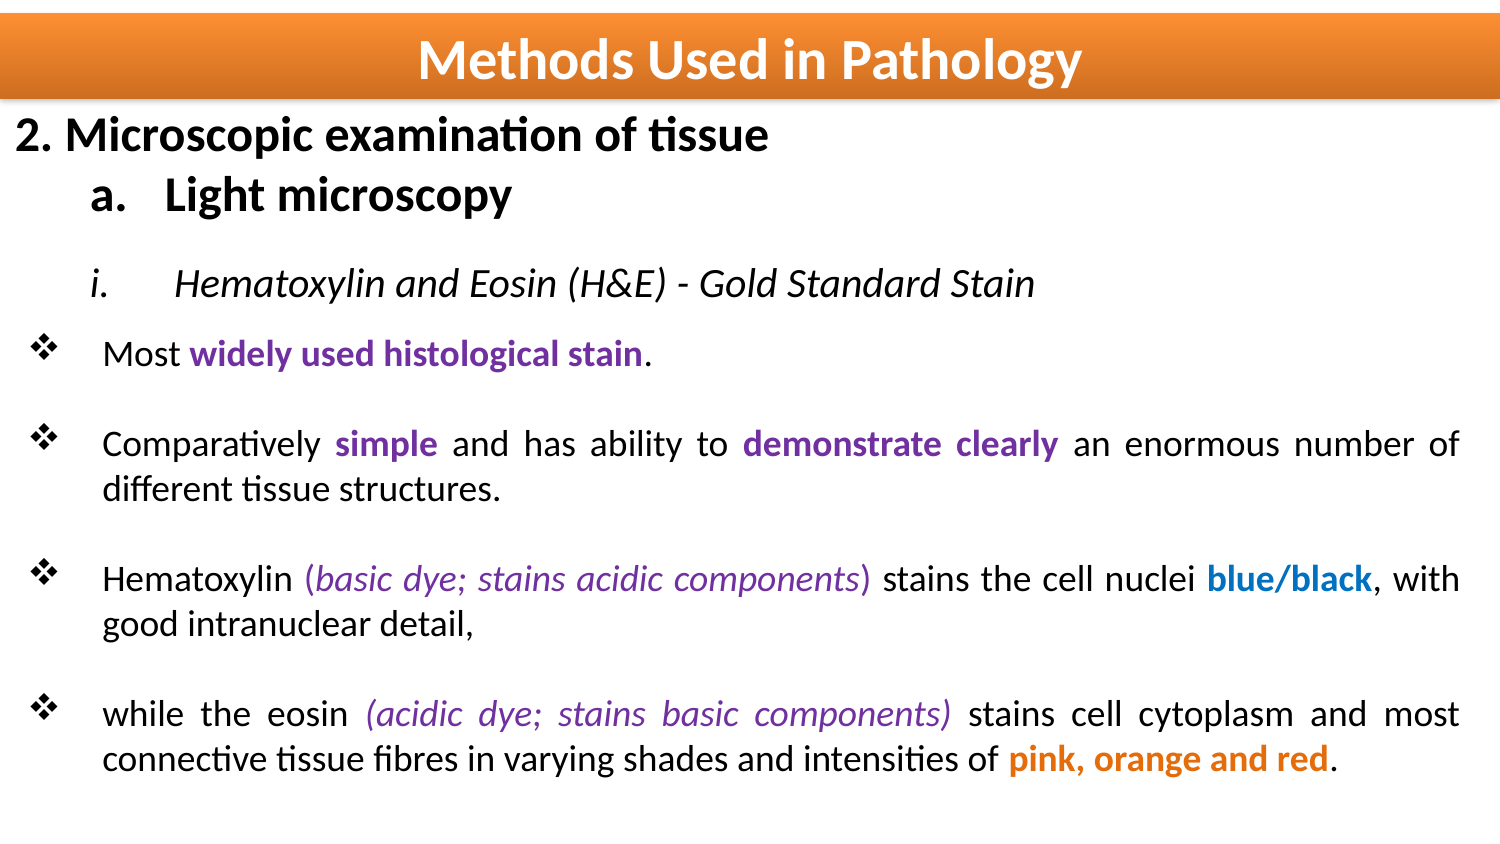

Methods Used in Pathology
2. Microscopic examination of tissue
Light microscopy

Hematoxylin and Eosin (H&E) - Gold Standard Stain
Most widely used histological stain.

Comparatively simple and has ability to demonstrate clearly an enormous number of different tissue structures.

Hematoxylin (basic dye; stains acidic components) stains the cell nuclei blue/black, with good intranuclear detail,

while the eosin (acidic dye; stains basic components) stains cell cytoplasm and most connective tissue fibres in varying shades and intensities of pink, orange and red.